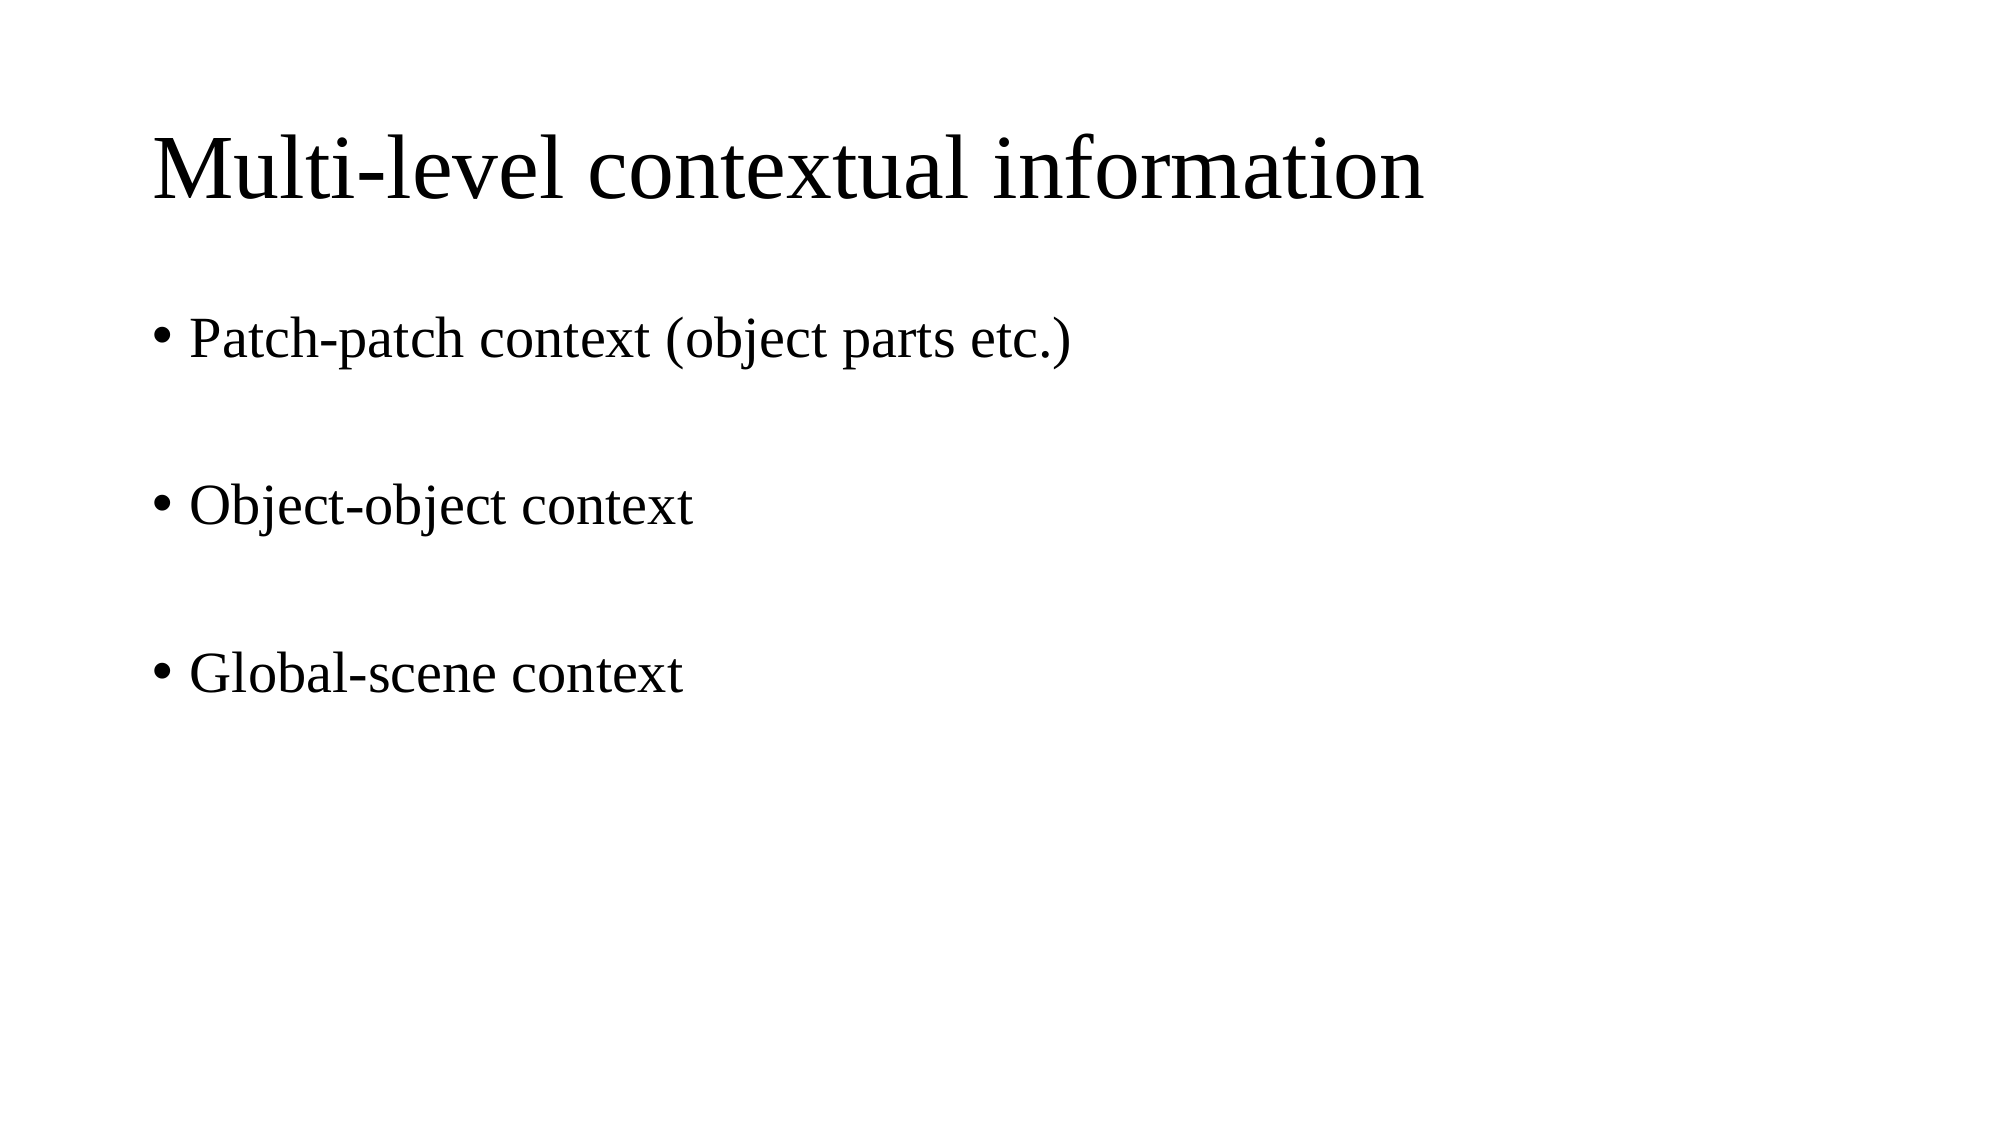

# Multi-level contextual information
Patch-patch context (object parts etc.)

Object-object context

Global-scene context